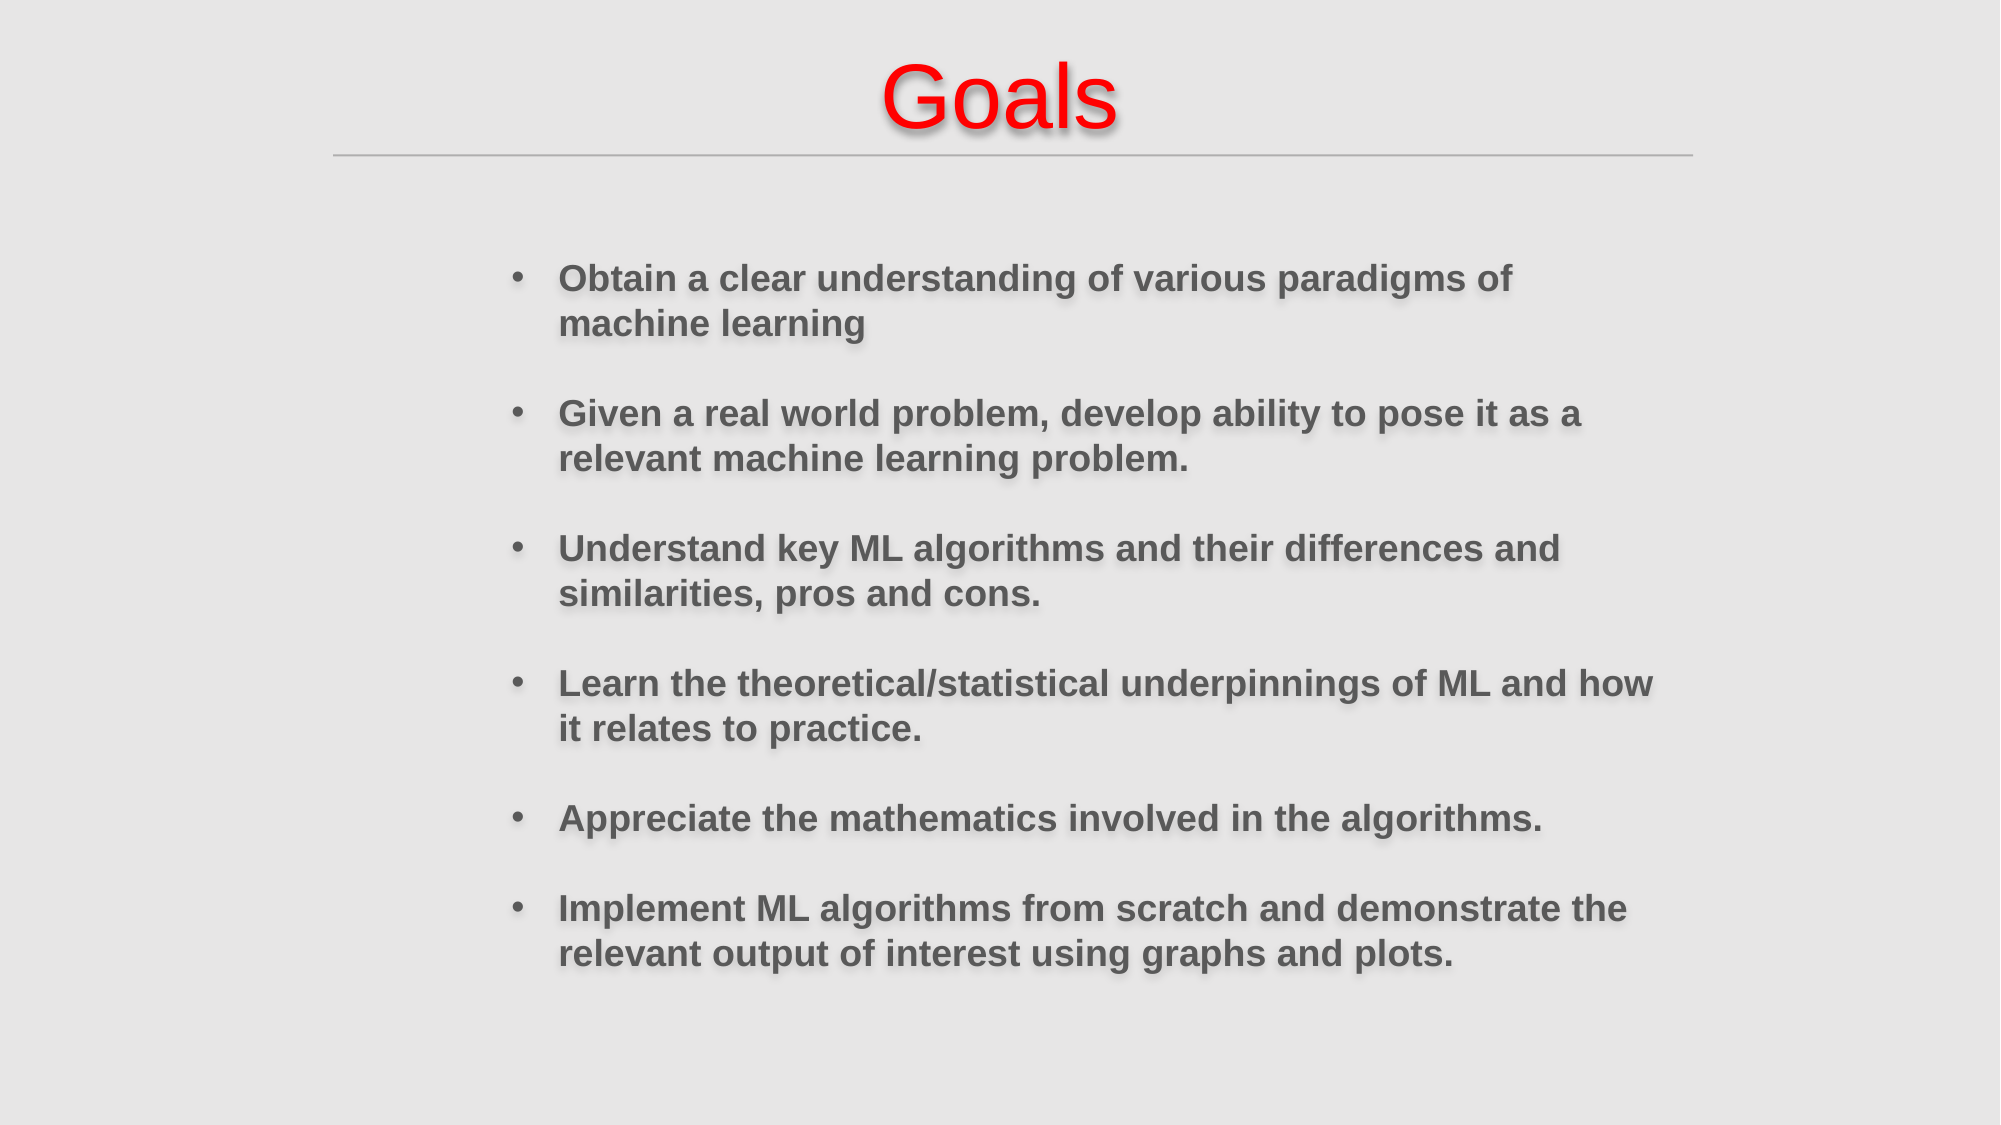

Goals
Obtain a clear understanding of various paradigms of machine learning

Given a real world problem, develop ability to pose it as a relevant machine learning problem.

Understand key ML algorithms and their differences and similarities, pros and cons.

Learn the theoretical/statistical underpinnings of ML and how it relates to practice.

Appreciate the mathematics involved in the algorithms.

Implement ML algorithms from scratch and demonstrate the relevant output of interest using graphs and plots.